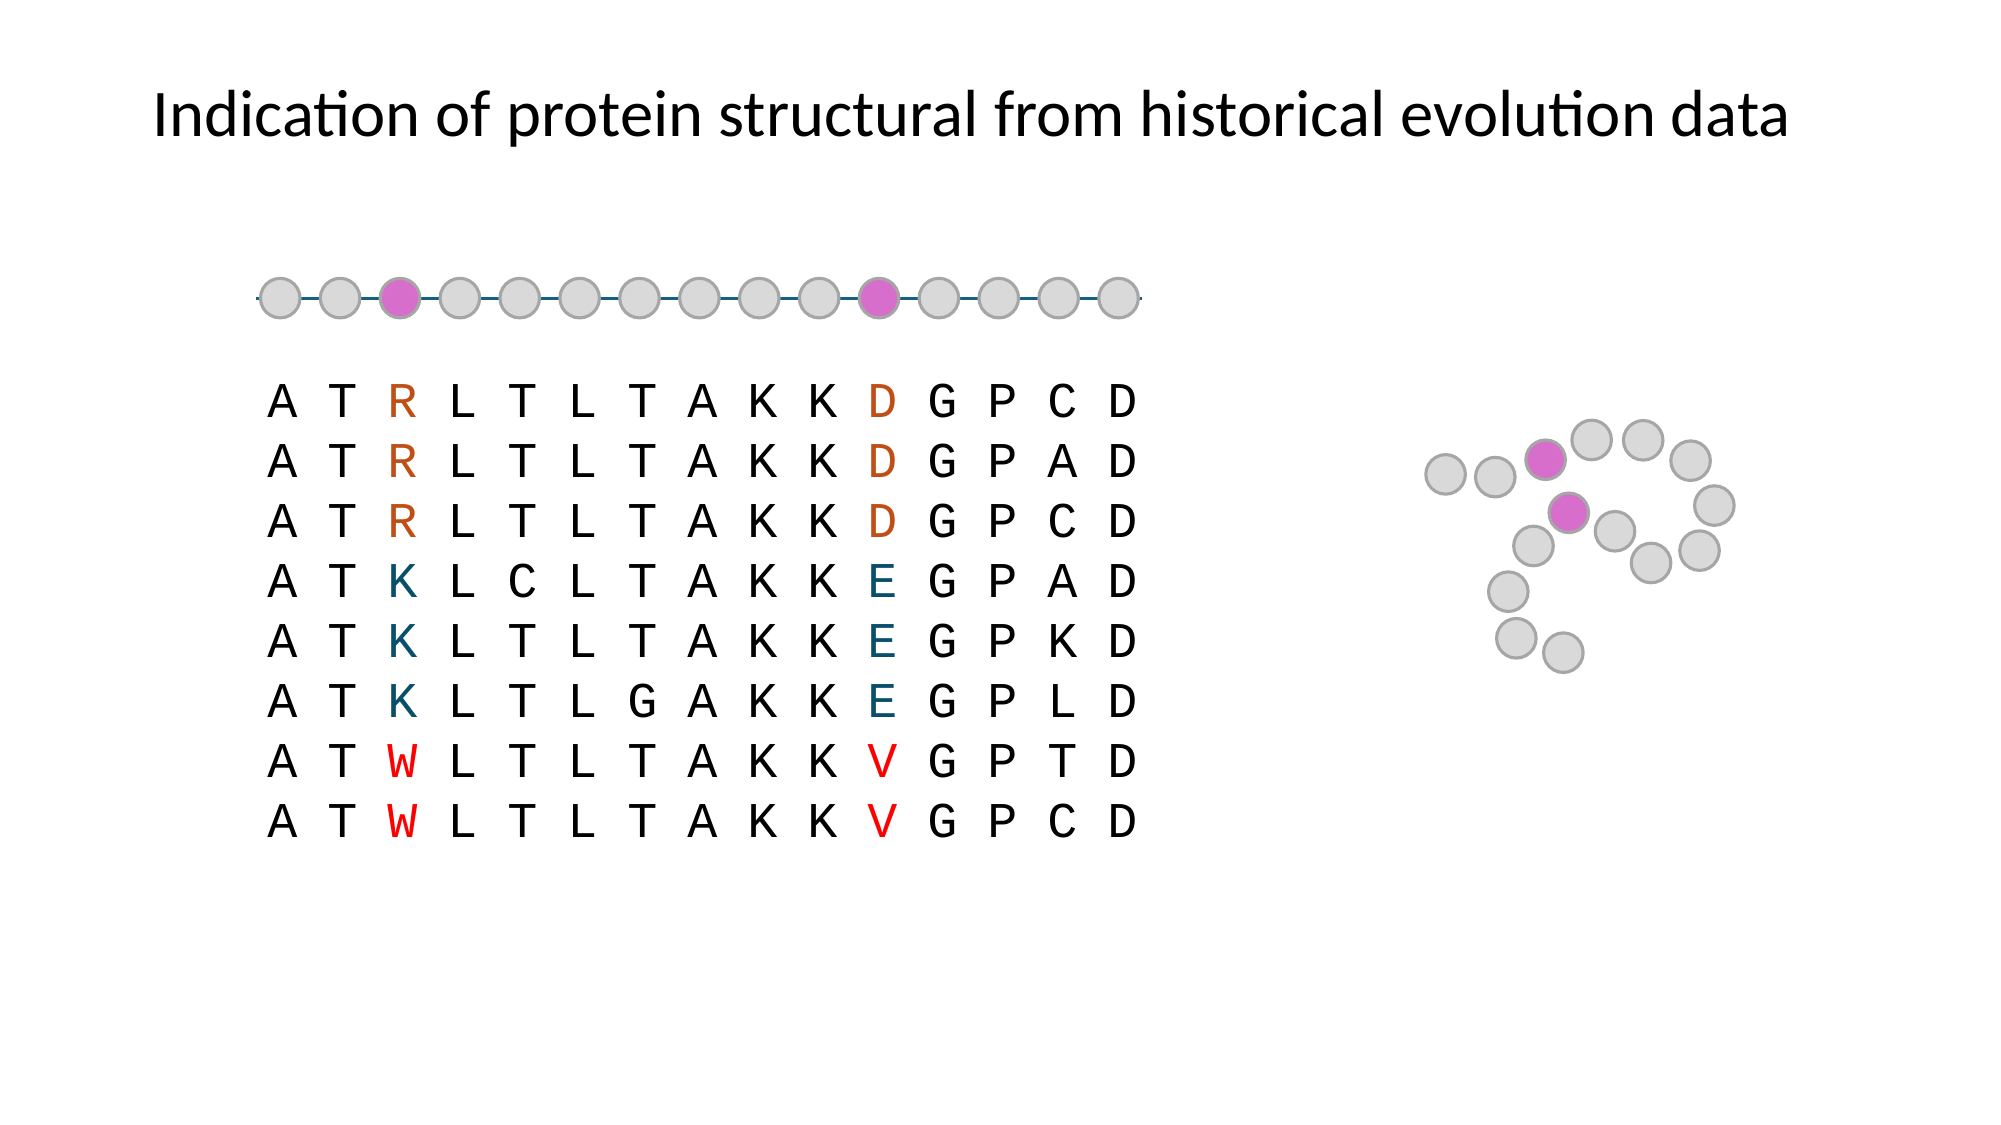

# Indication of protein structural from historical evolution data

A T R L T L T A K K D G P C D
A T R L T L T A K K D G P A D
A T R L T L T A K K D G P C D
A T K L C L T A K K E G P A D
A T K L T L T A K K E G P K D
A T K L T L G A K K E G P L D
A T W L T L T A K K V G P T D
A T W L T L T A K K V G P C D